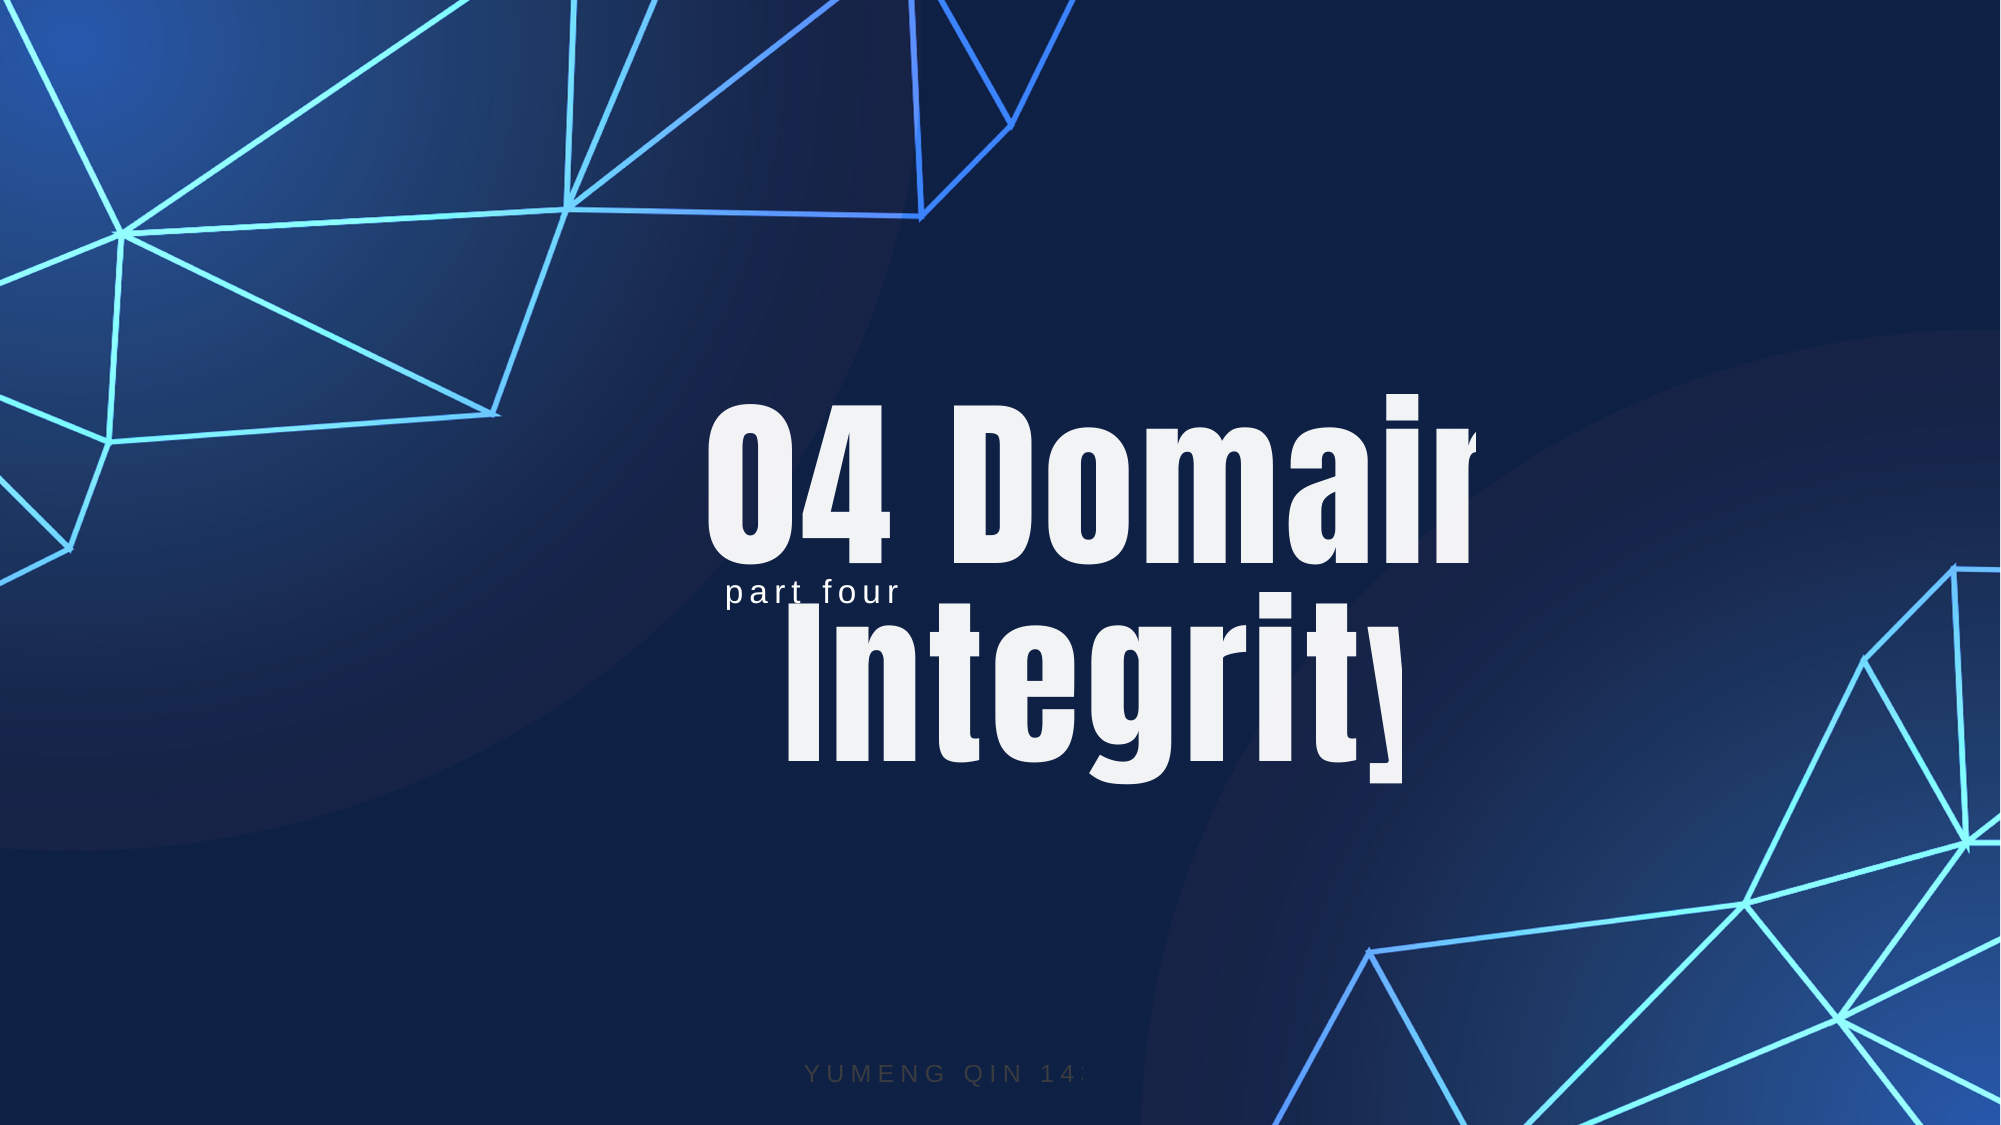

# 04 Domain Integrity
part four
YUMENG QIN 14376646